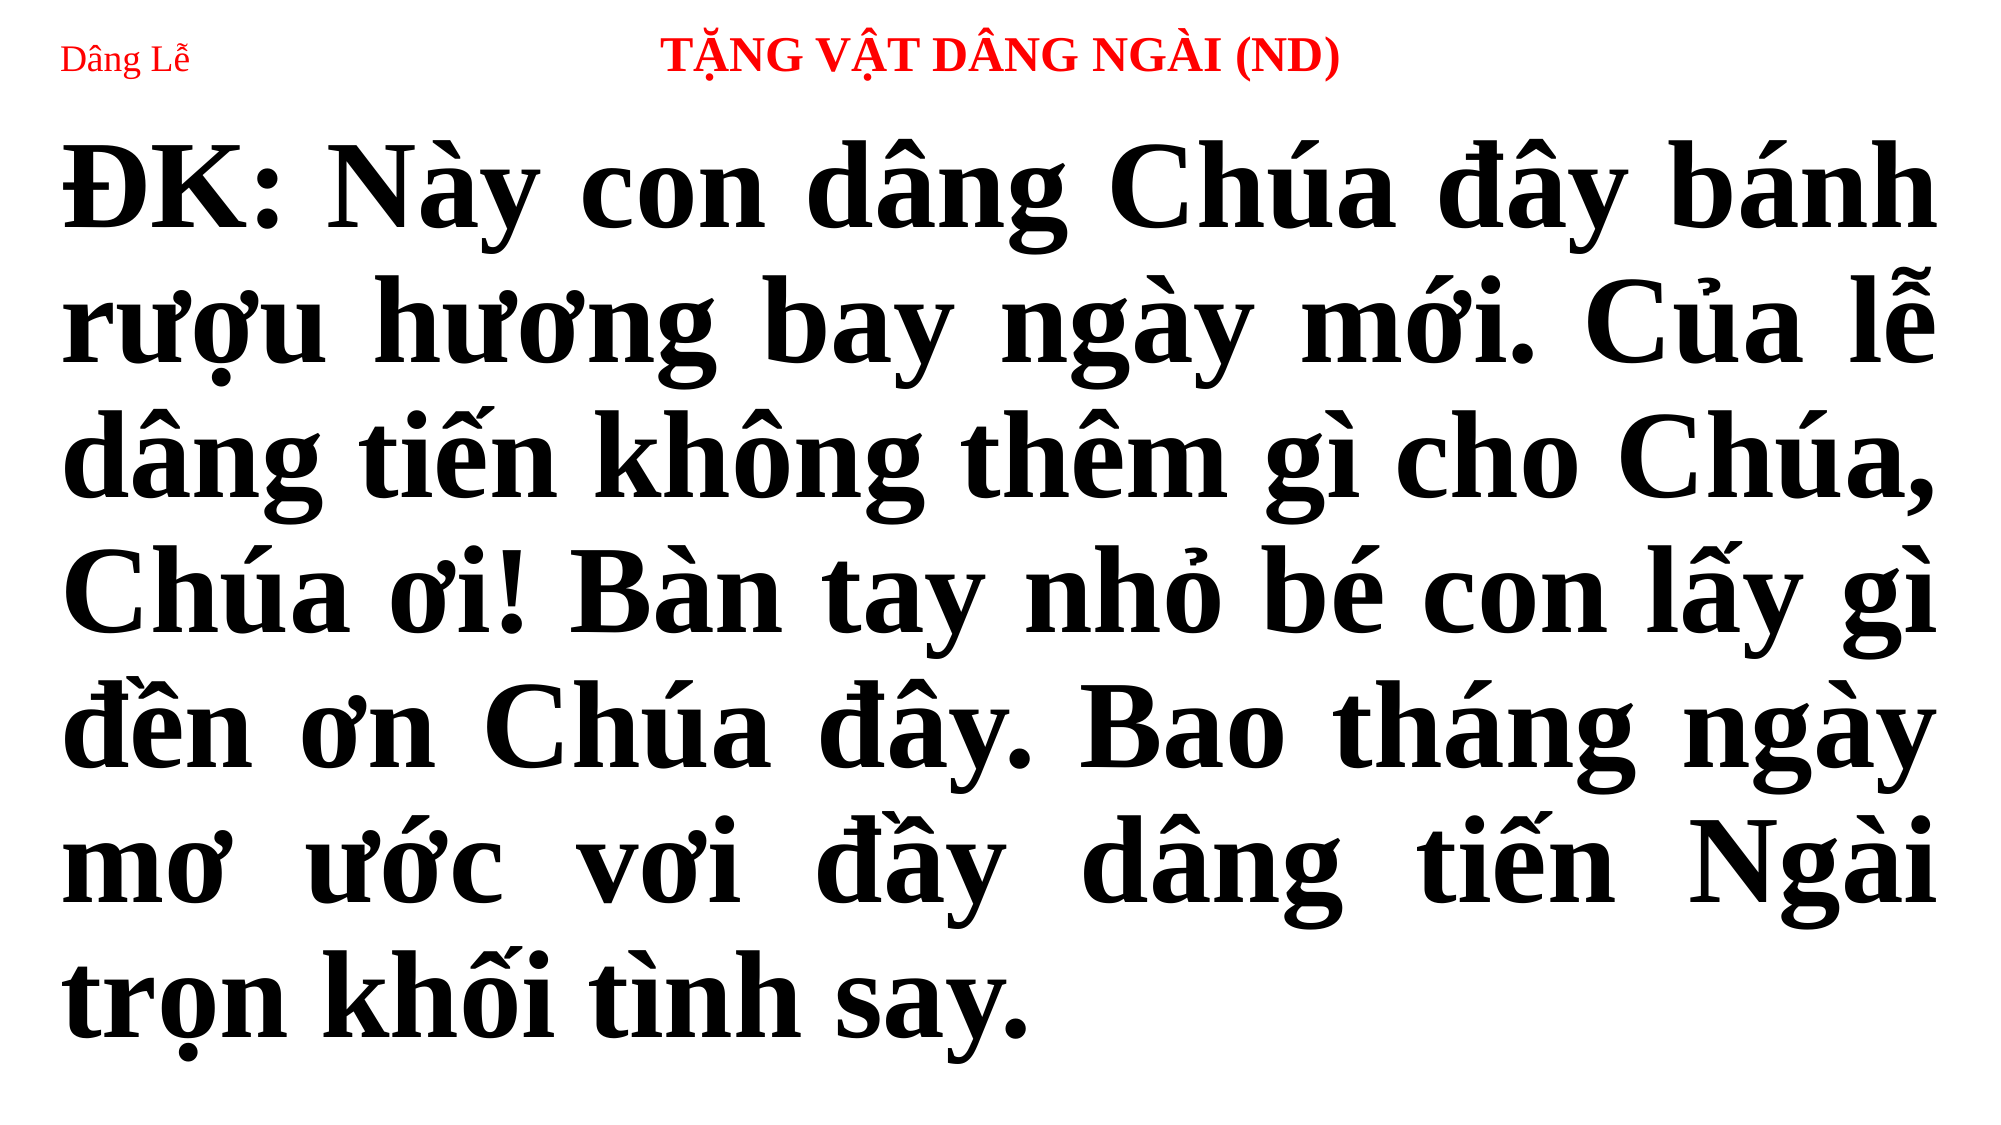

# Dâng Lễ                                     	TẶNG VẬT DÂNG NGÀI (ND)
ĐK: Này con dâng Chúa đây bánh rượu hương bay ngày mới. Của lễ dâng tiến không thêm gì cho Chúa, Chúa ơi! Bàn tay nhỏ bé con lấy gì đền ơn Chúa đây. Bao tháng ngày mơ ước vơi đầy dâng tiến Ngài trọn khối tình say.